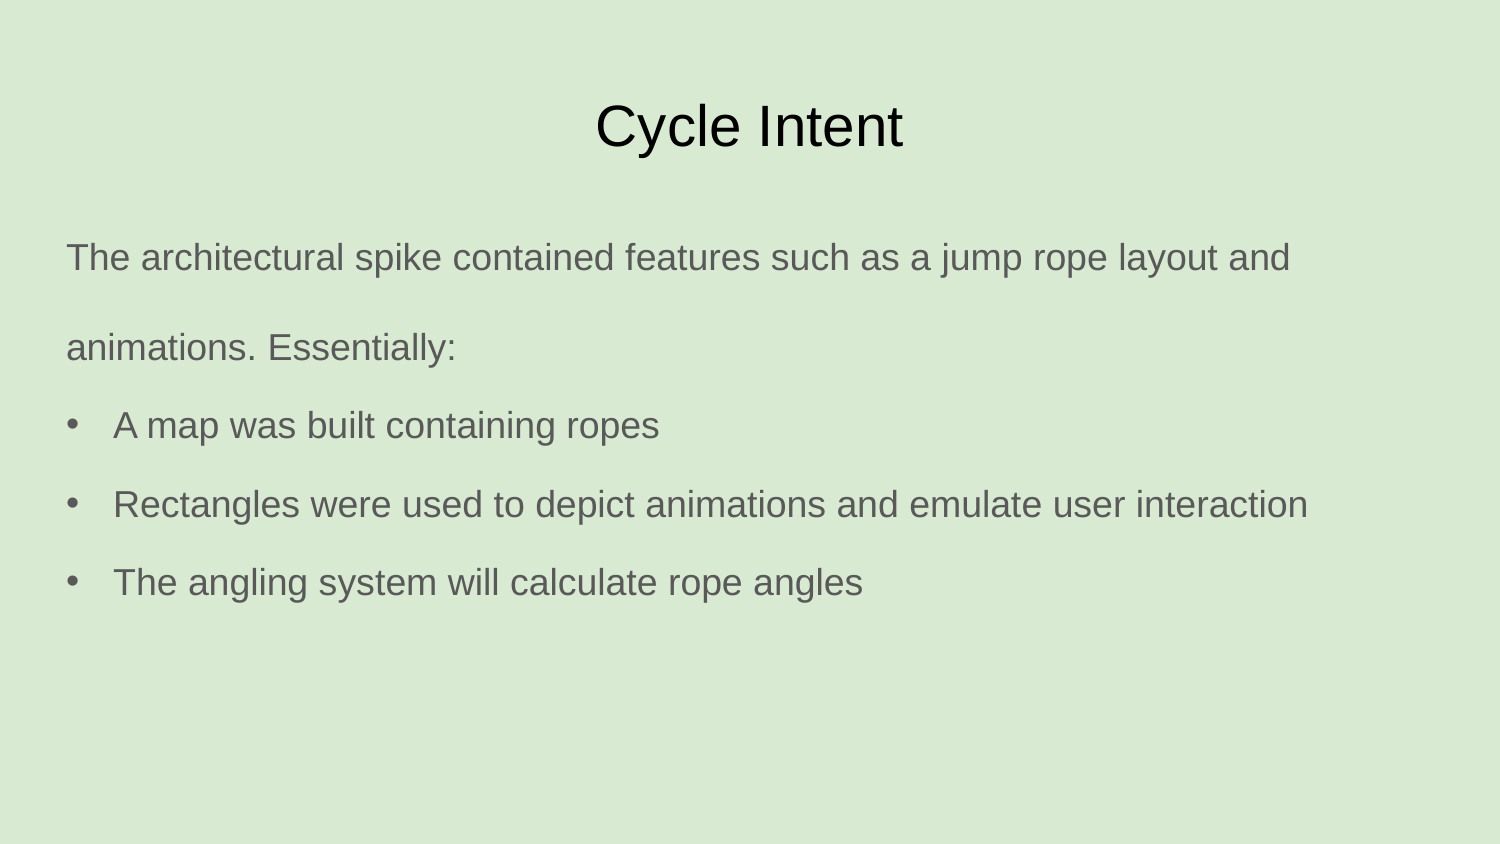

# Cycle Intent
The architectural spike contained features such as a jump rope layout and animations. Essentially:
A map was built containing ropes
Rectangles were used to depict animations and emulate user interaction
The angling system will calculate rope angles